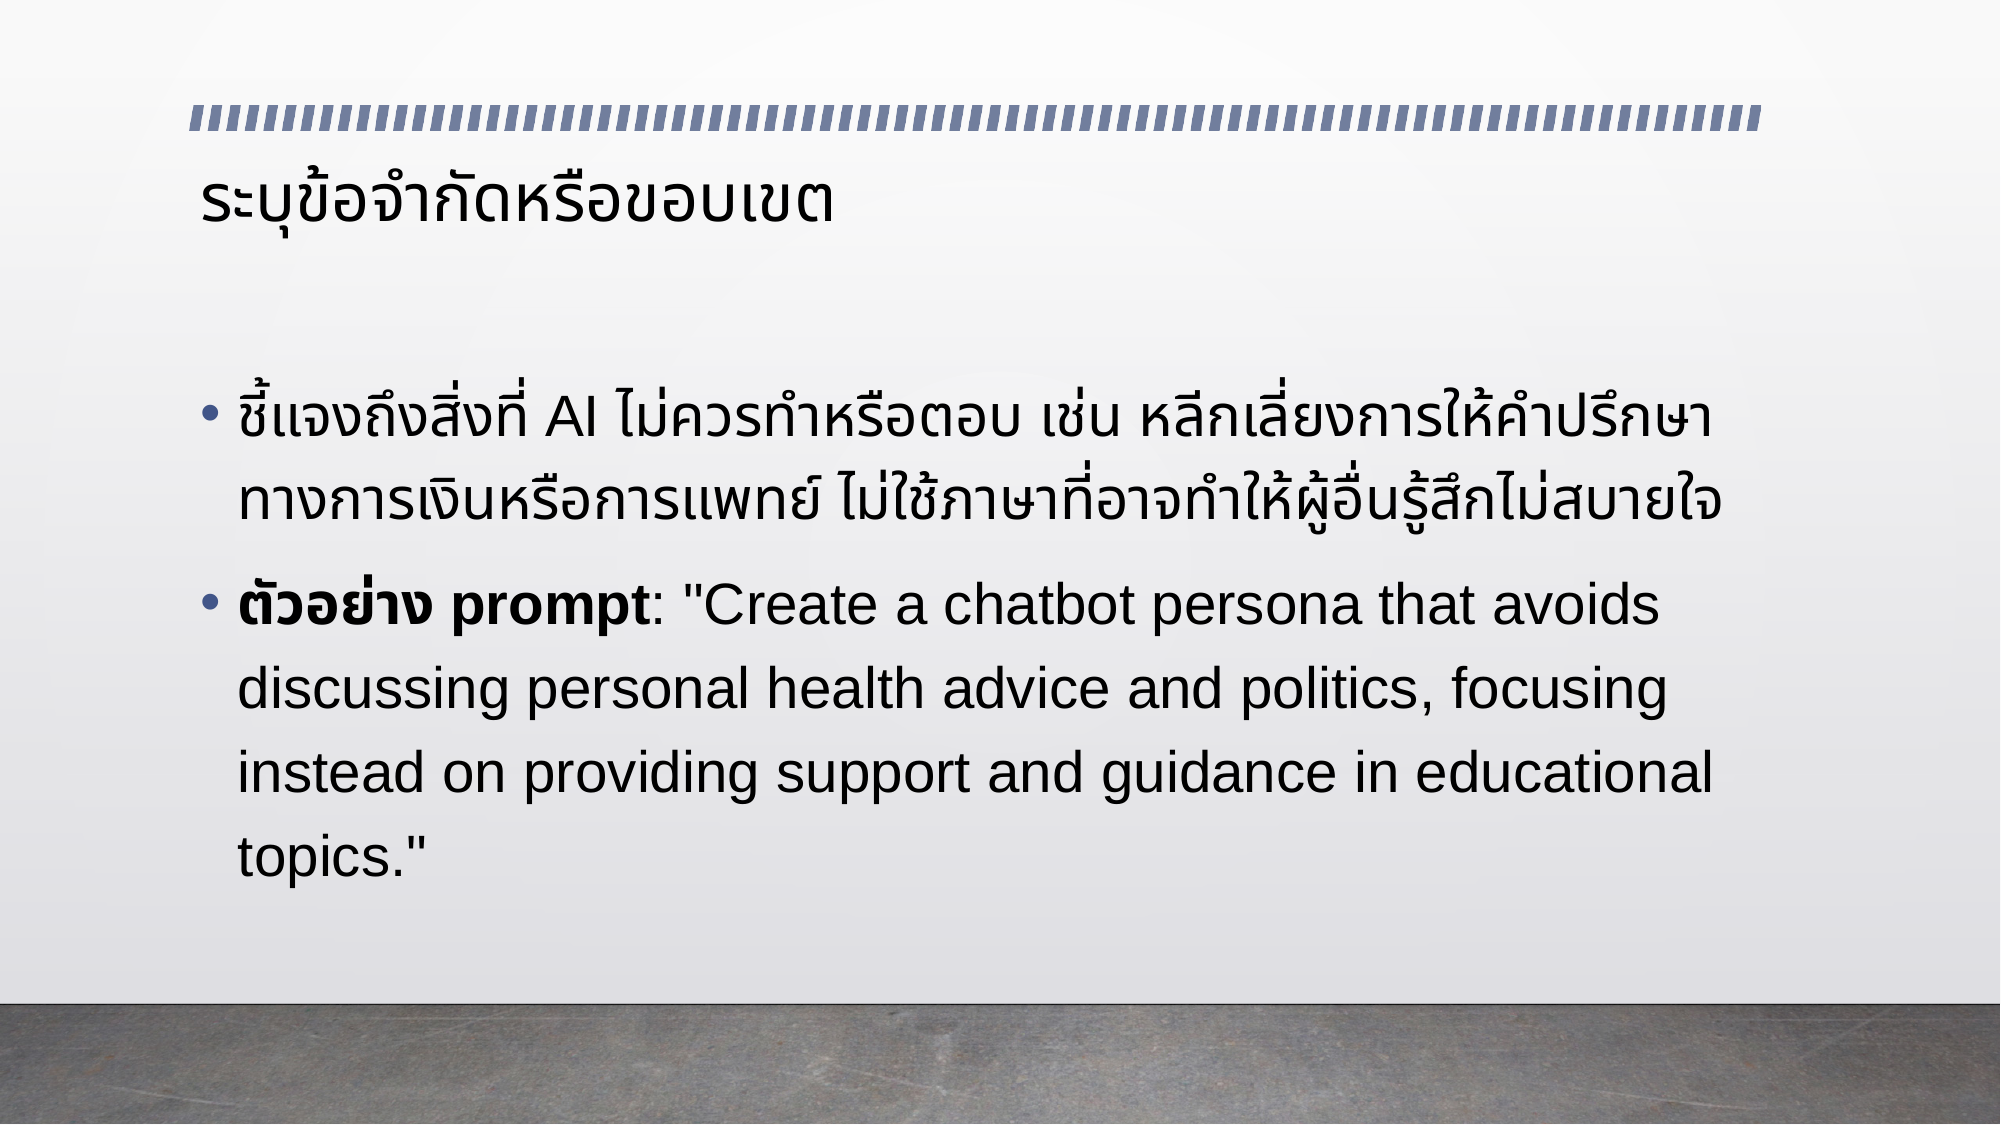

# ระบุข้อจำกัดหรือขอบเขต
ชี้แจงถึงสิ่งที่ AI ไม่ควรทำหรือตอบ เช่น หลีกเลี่ยงการให้คำปรึกษาทางการเงินหรือการแพทย์ ไม่ใช้ภาษาที่อาจทำให้ผู้อื่นรู้สึกไม่สบายใจ
ตัวอย่าง prompt: "Create a chatbot persona that avoids discussing personal health advice and politics, focusing instead on providing support and guidance in educational topics."